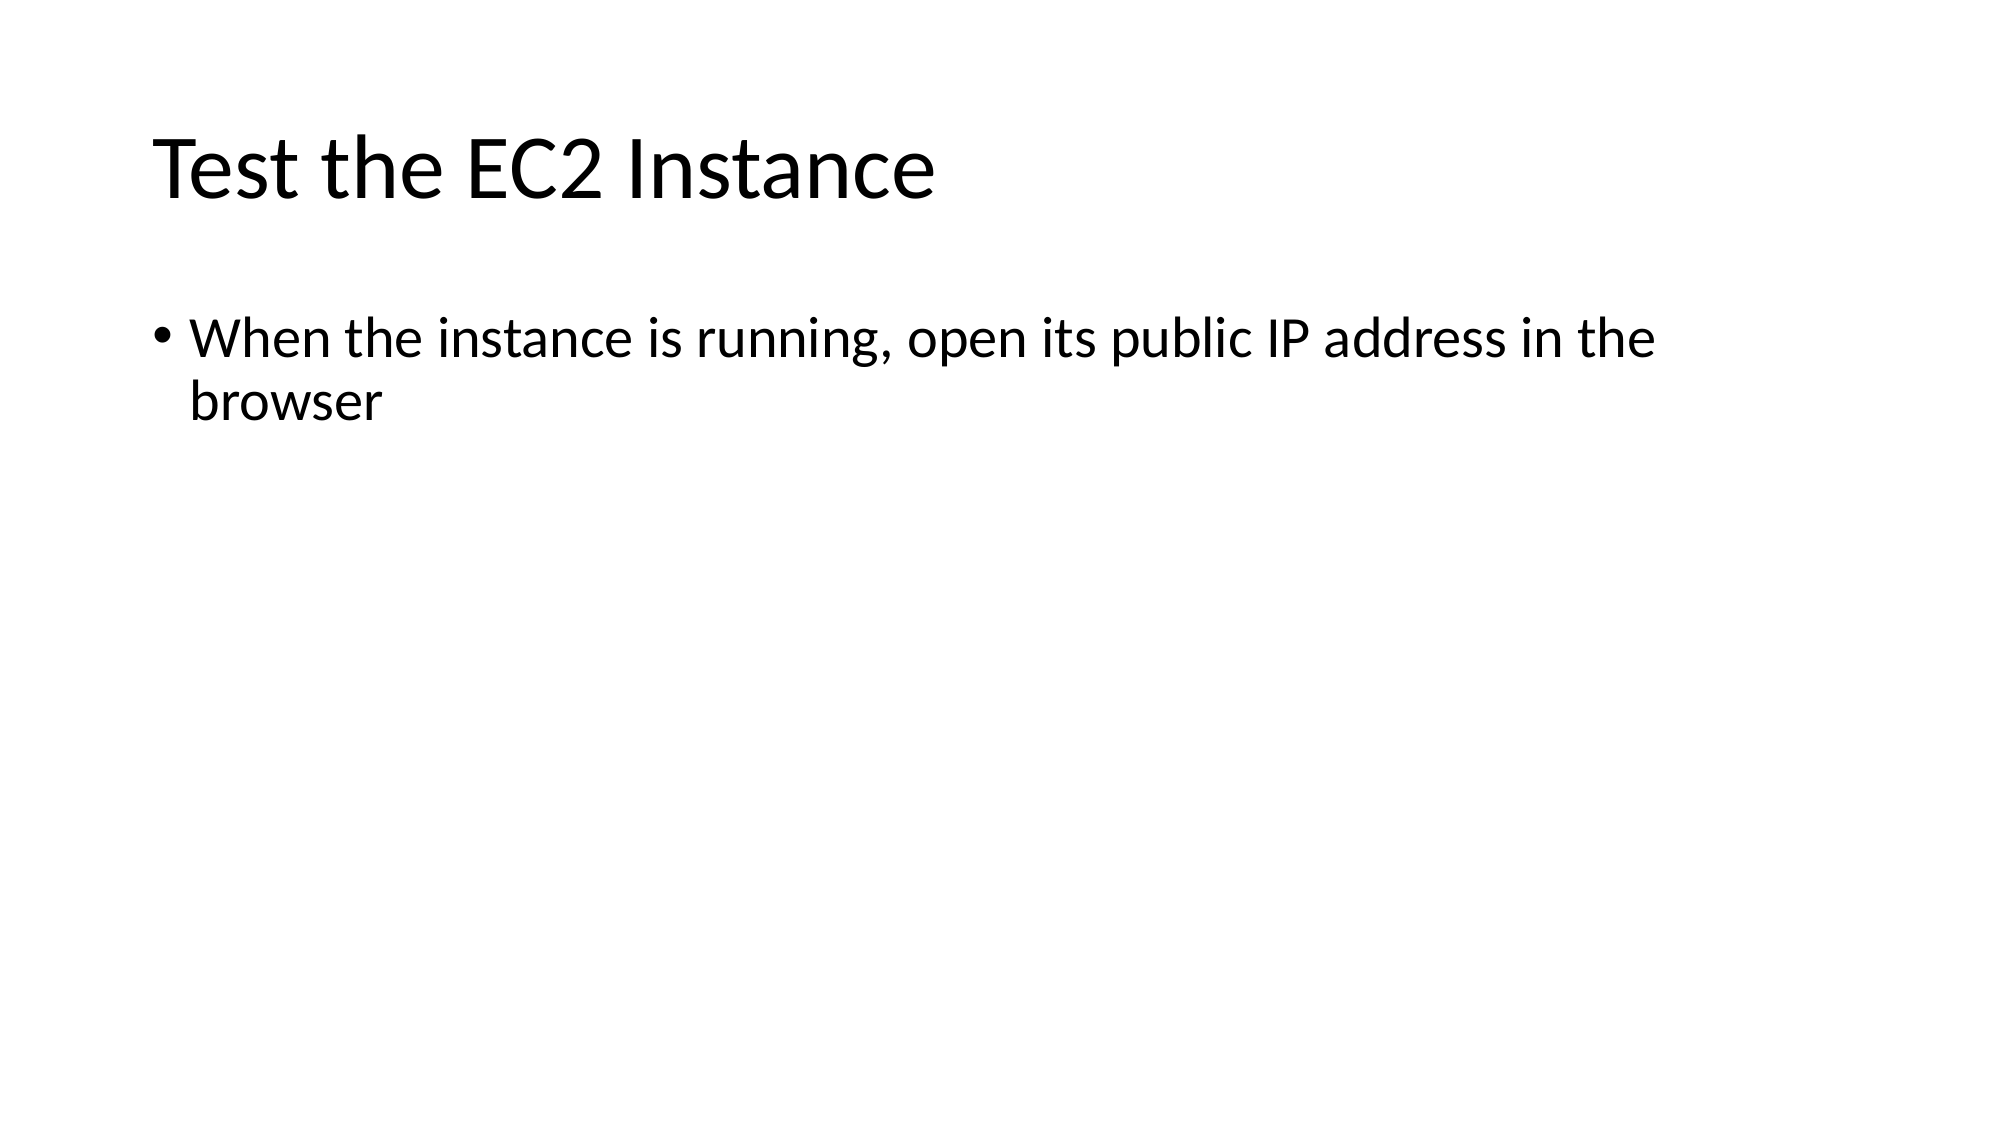

# Test the EC2 Instance
When the instance is running, open its public IP address in the browser